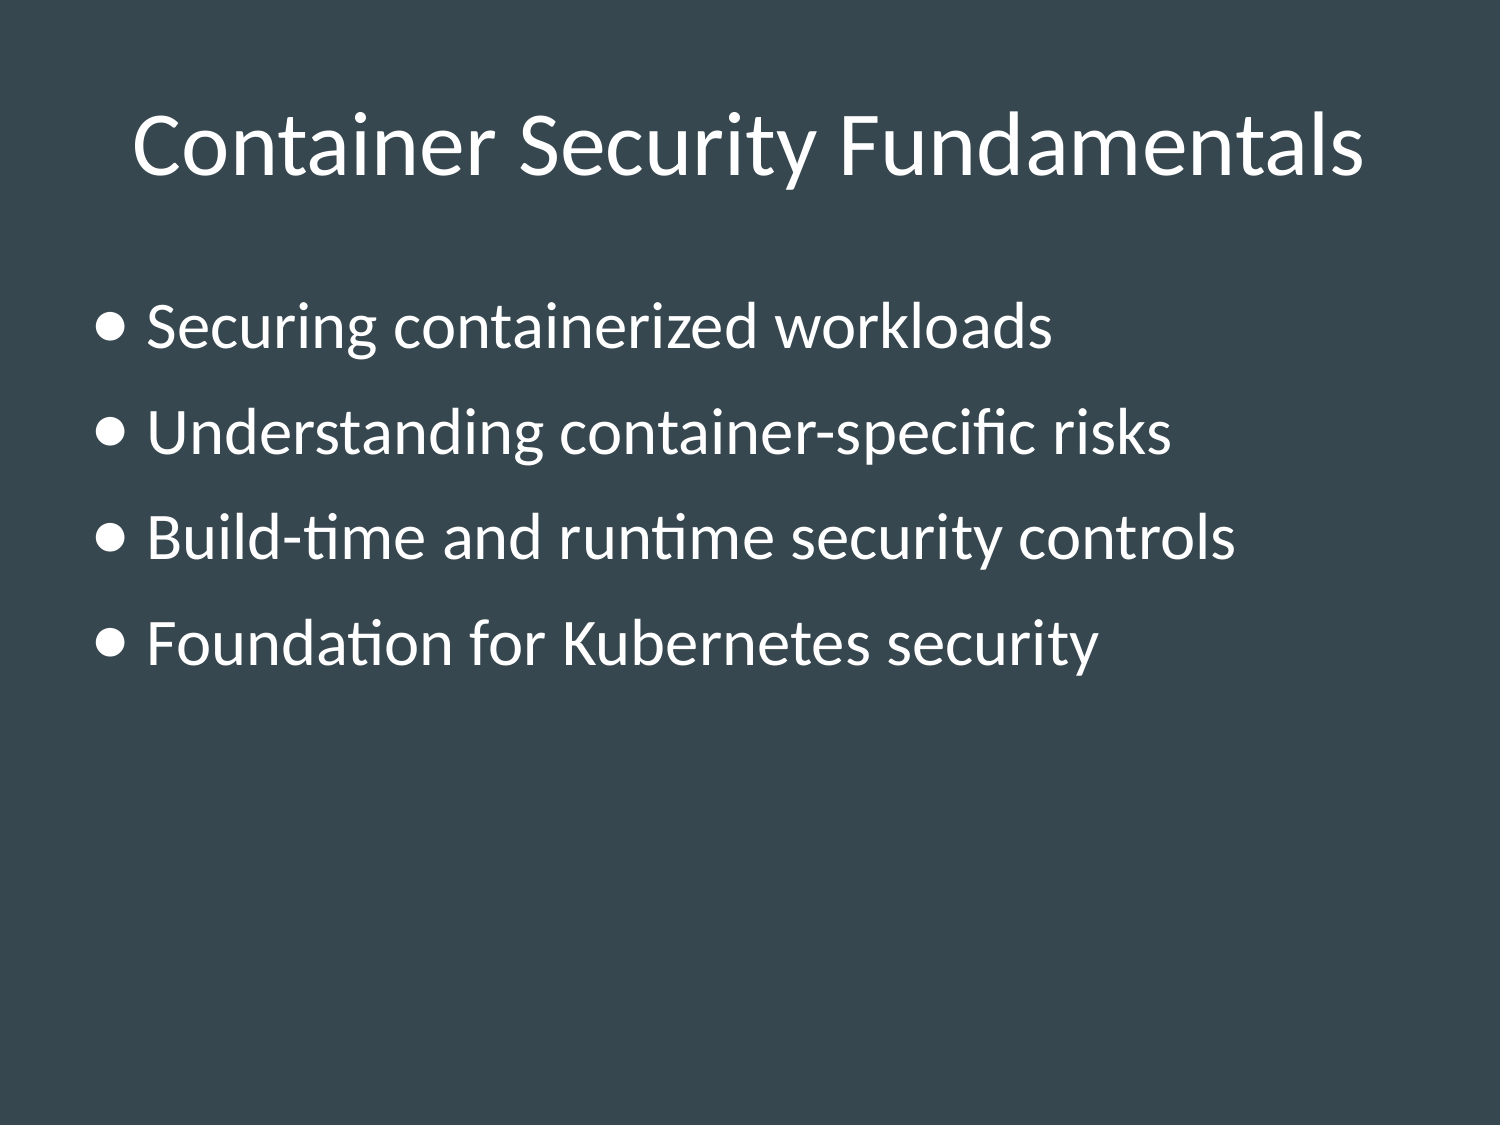

# Container Security Fundamentals
Securing containerized workloads
Understanding container-specific risks
Build-time and runtime security controls
Foundation for Kubernetes security